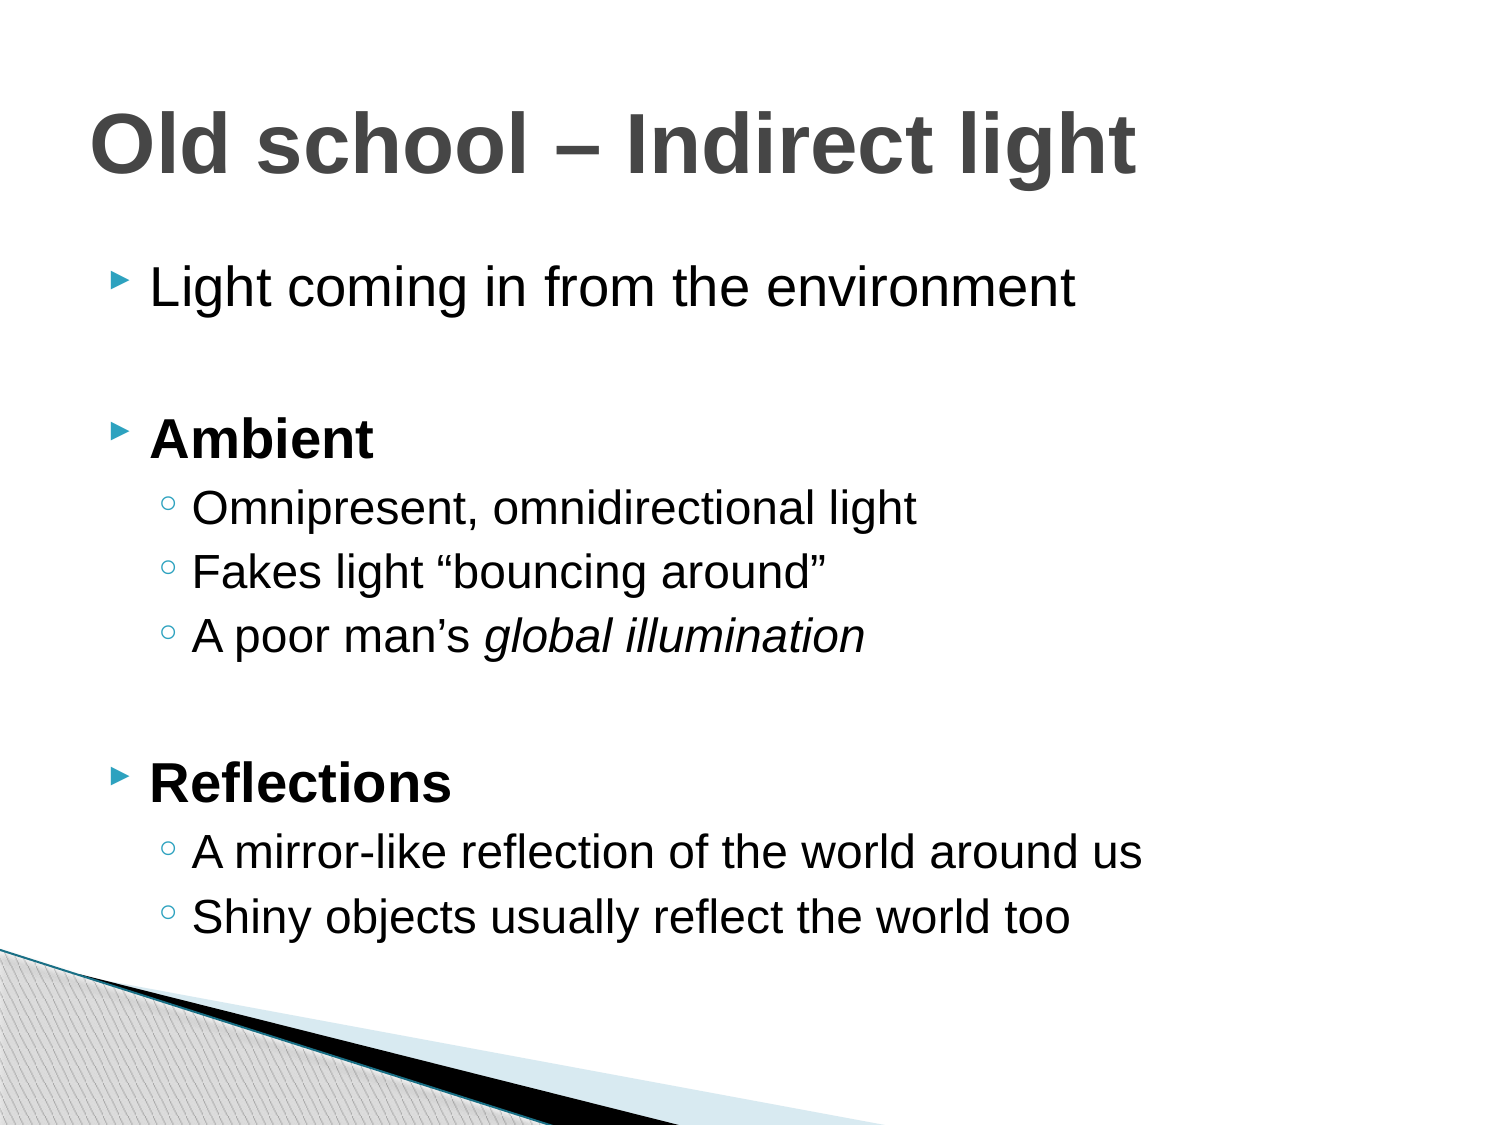

# Old school – Indirect light
Light coming in from the environment

Ambient
Omnipresent, omnidirectional light
Fakes light “bouncing around”
A poor man’s global illumination

Reflections
A mirror-like reflection of the world around us
Shiny objects usually reflect the world too